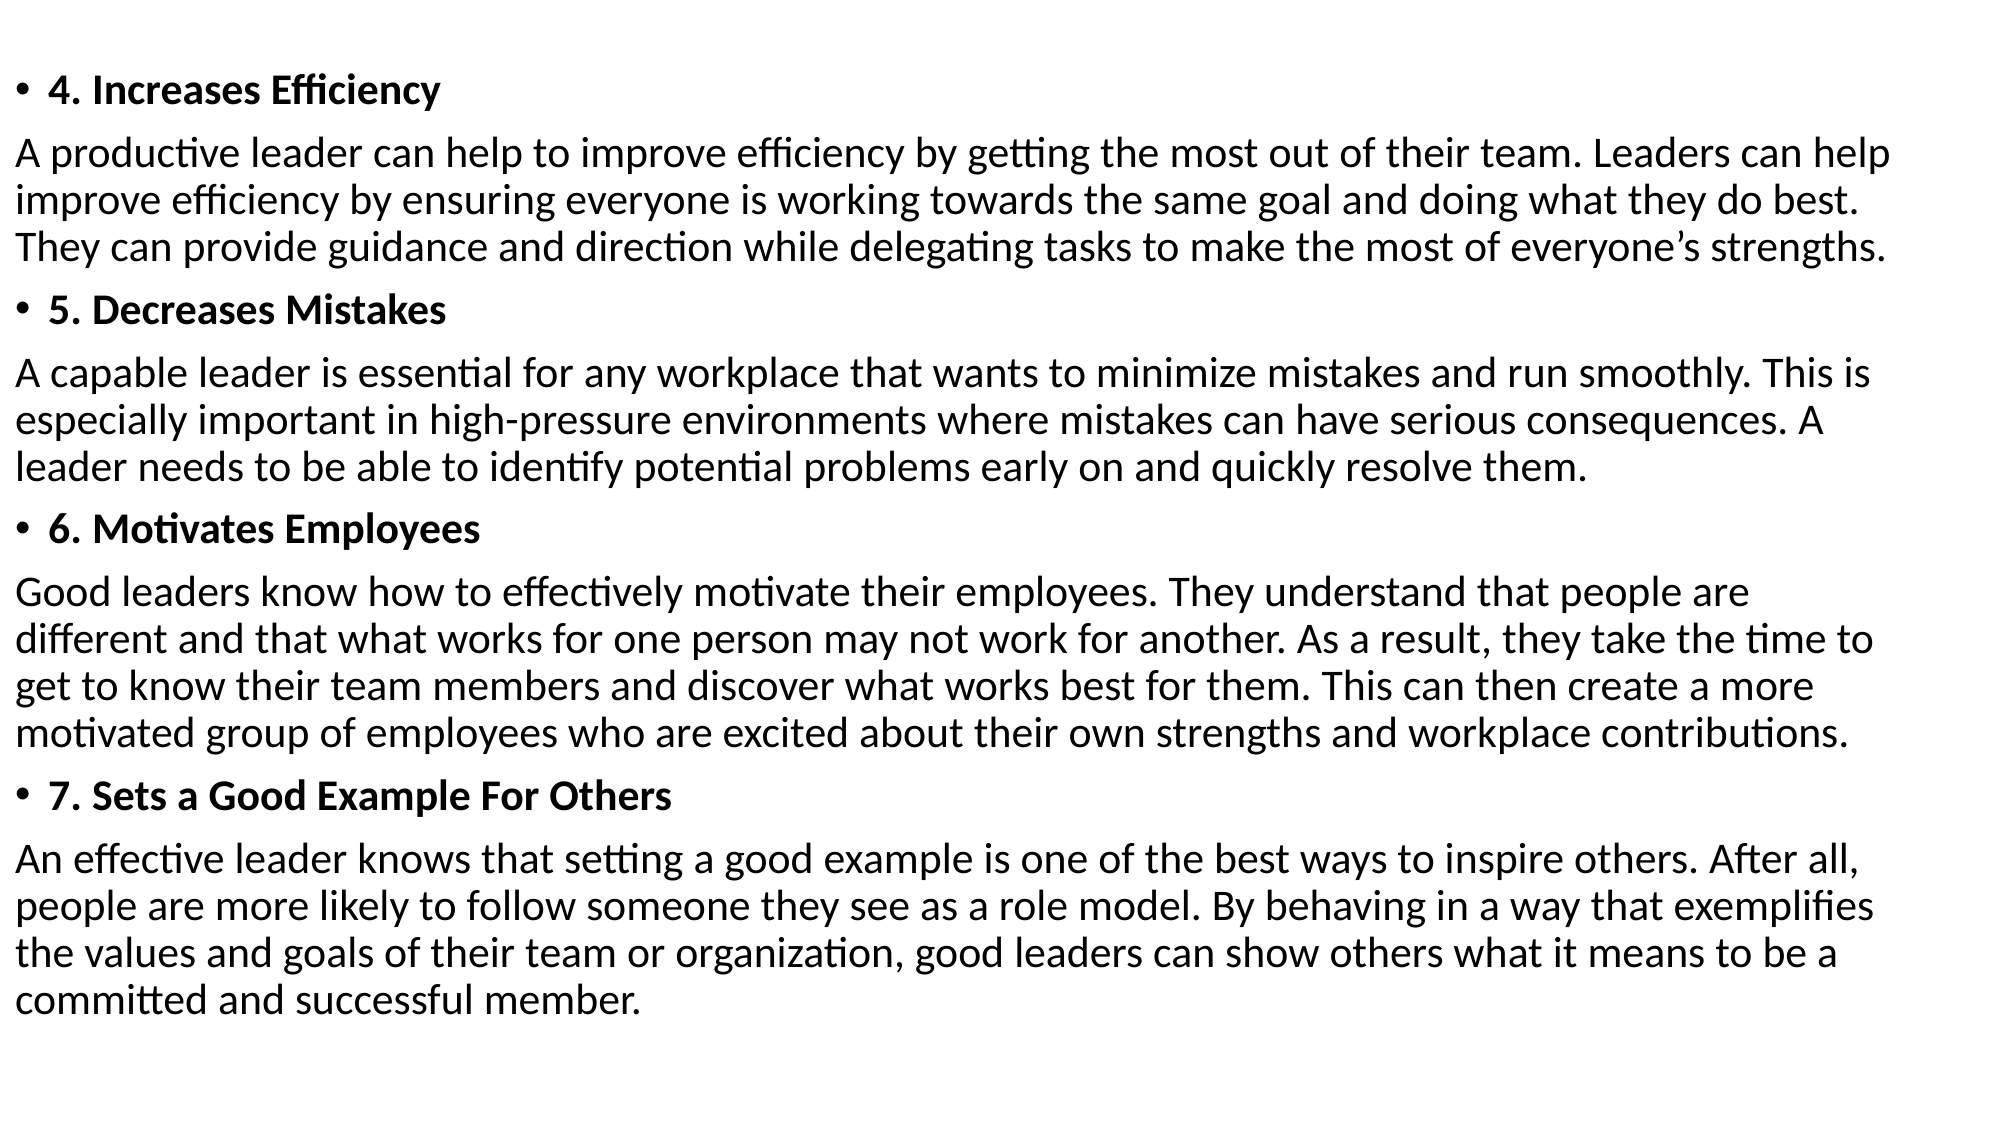

4. Increases Efficiency
A productive leader can help to improve efficiency by getting the most out of their team. Leaders can help improve efficiency by ensuring everyone is working towards the same goal and doing what they do best. They can provide guidance and direction while delegating tasks to make the most of everyone’s strengths.
5. Decreases Mistakes
A capable leader is essential for any workplace that wants to minimize mistakes and run smoothly. This is especially important in high-pressure environments where mistakes can have serious consequences. A leader needs to be able to identify potential problems early on and quickly resolve them.
6. Motivates Employees
Good leaders know how to effectively motivate their employees. They understand that people are different and that what works for one person may not work for another. As a result, they take the time to get to know their team members and discover what works best for them. This can then create a more motivated group of employees who are excited about their own strengths and workplace contributions.
7. Sets a Good Example For Others
An effective leader knows that setting a good example is one of the best ways to inspire others. After all, people are more likely to follow someone they see as a role model. By behaving in a way that exemplifies the values and goals of their team or organization, good leaders can show others what it means to be a committed and successful member.